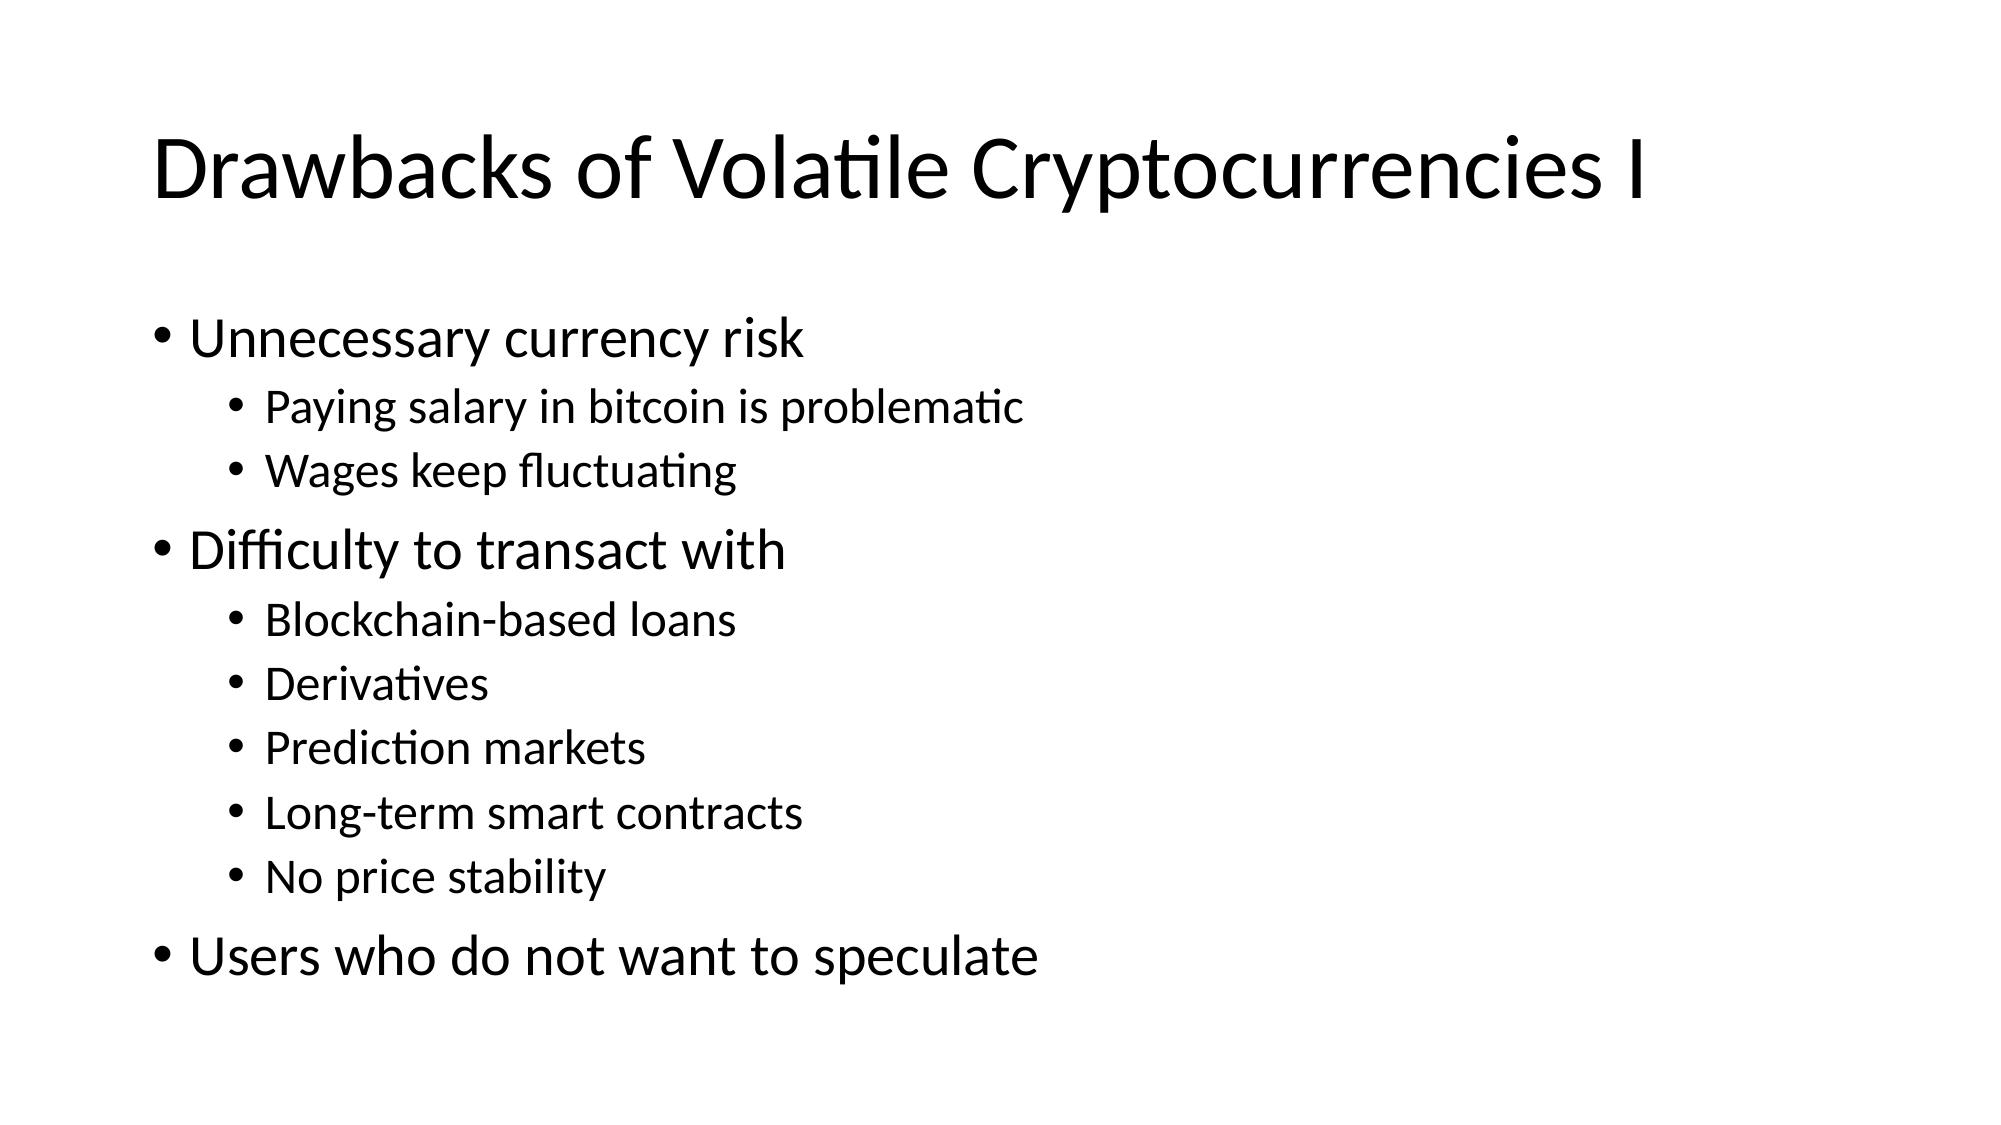

# Drawbacks of Volatile Cryptocurrencies I
Unnecessary currency risk
Paying salary in bitcoin is problematic
Wages keep fluctuating
Difficulty to transact with
Blockchain-based loans
Derivatives
Prediction markets
Long-term smart contracts
No price stability
Users who do not want to speculate